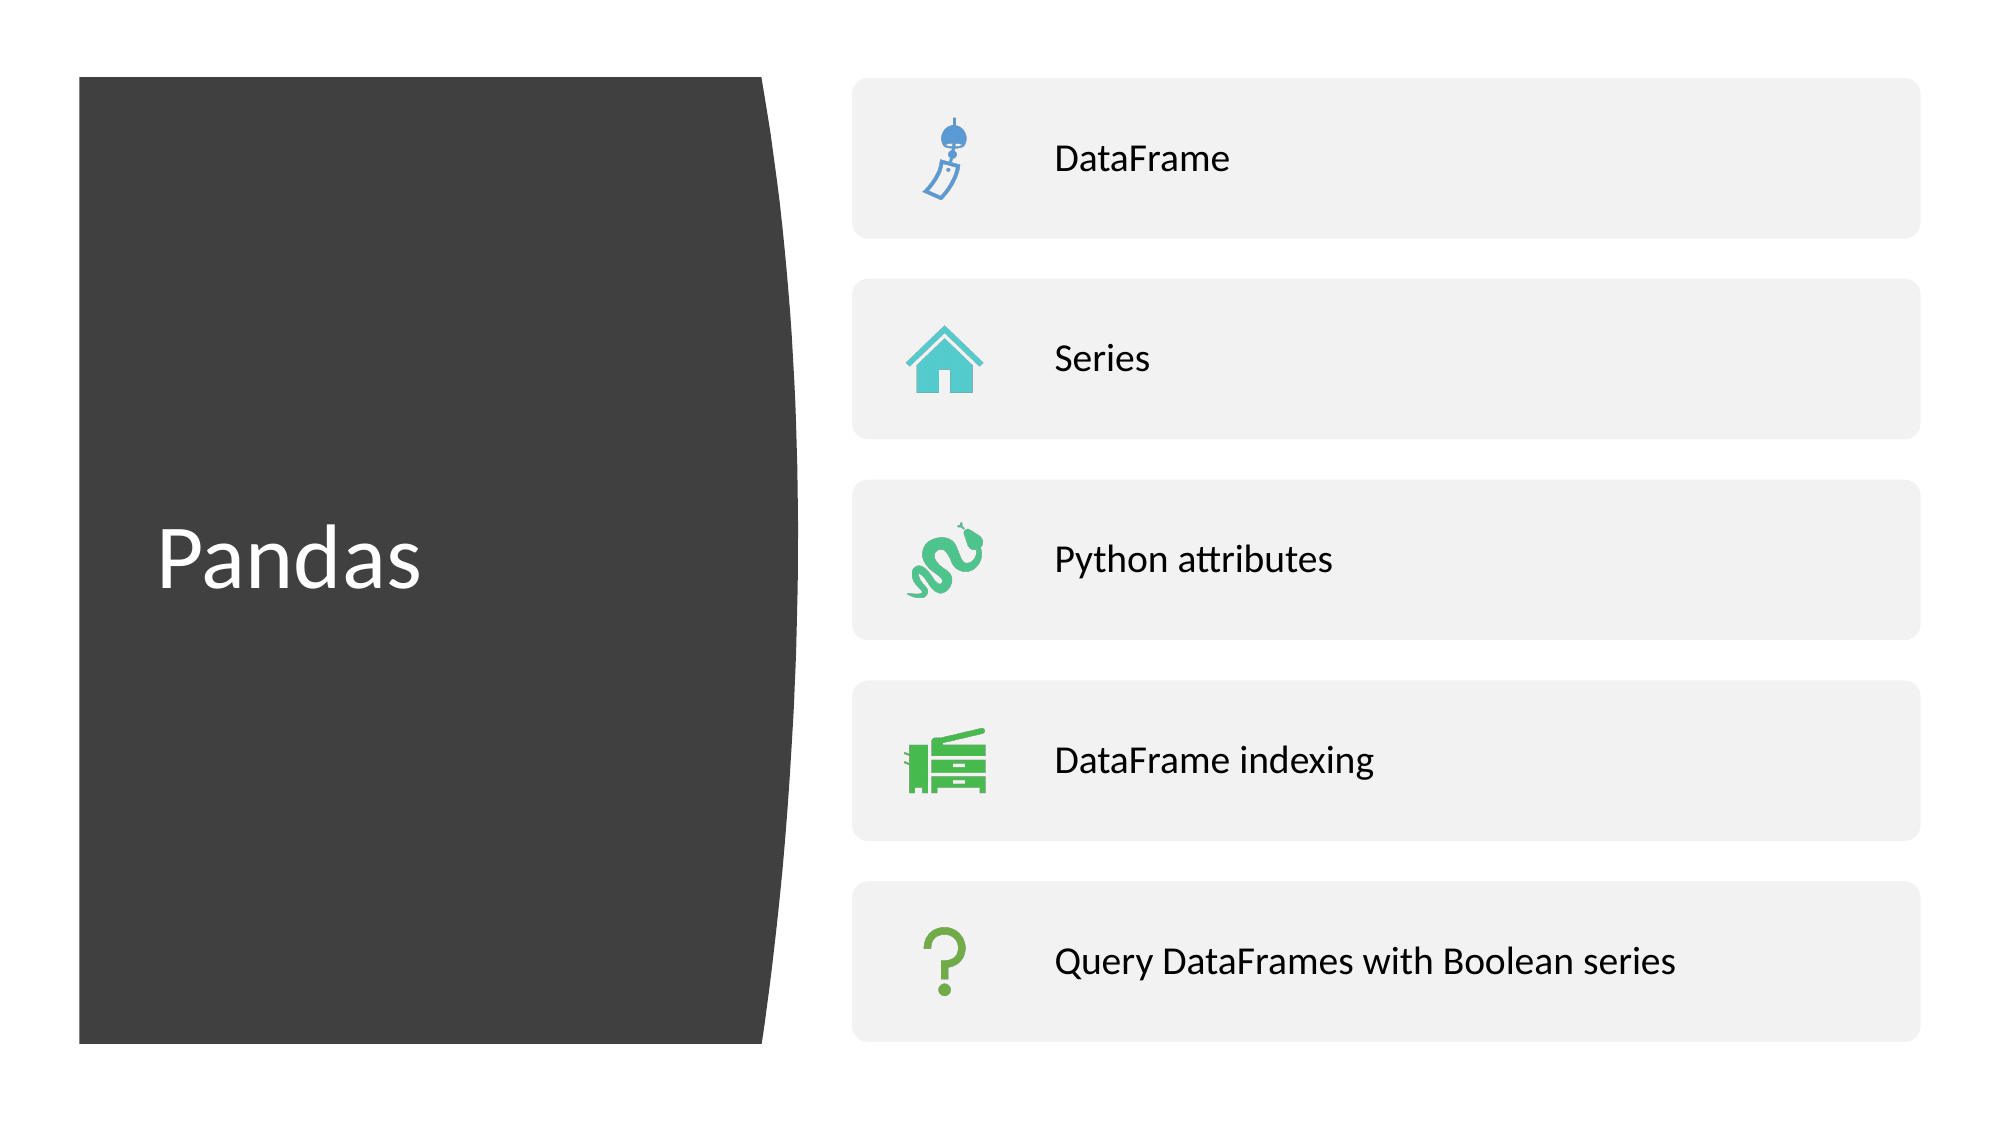

DataFrame
Series
Python attributes
DataFrame indexing
Query DataFrames with Boolean series

# Pandas